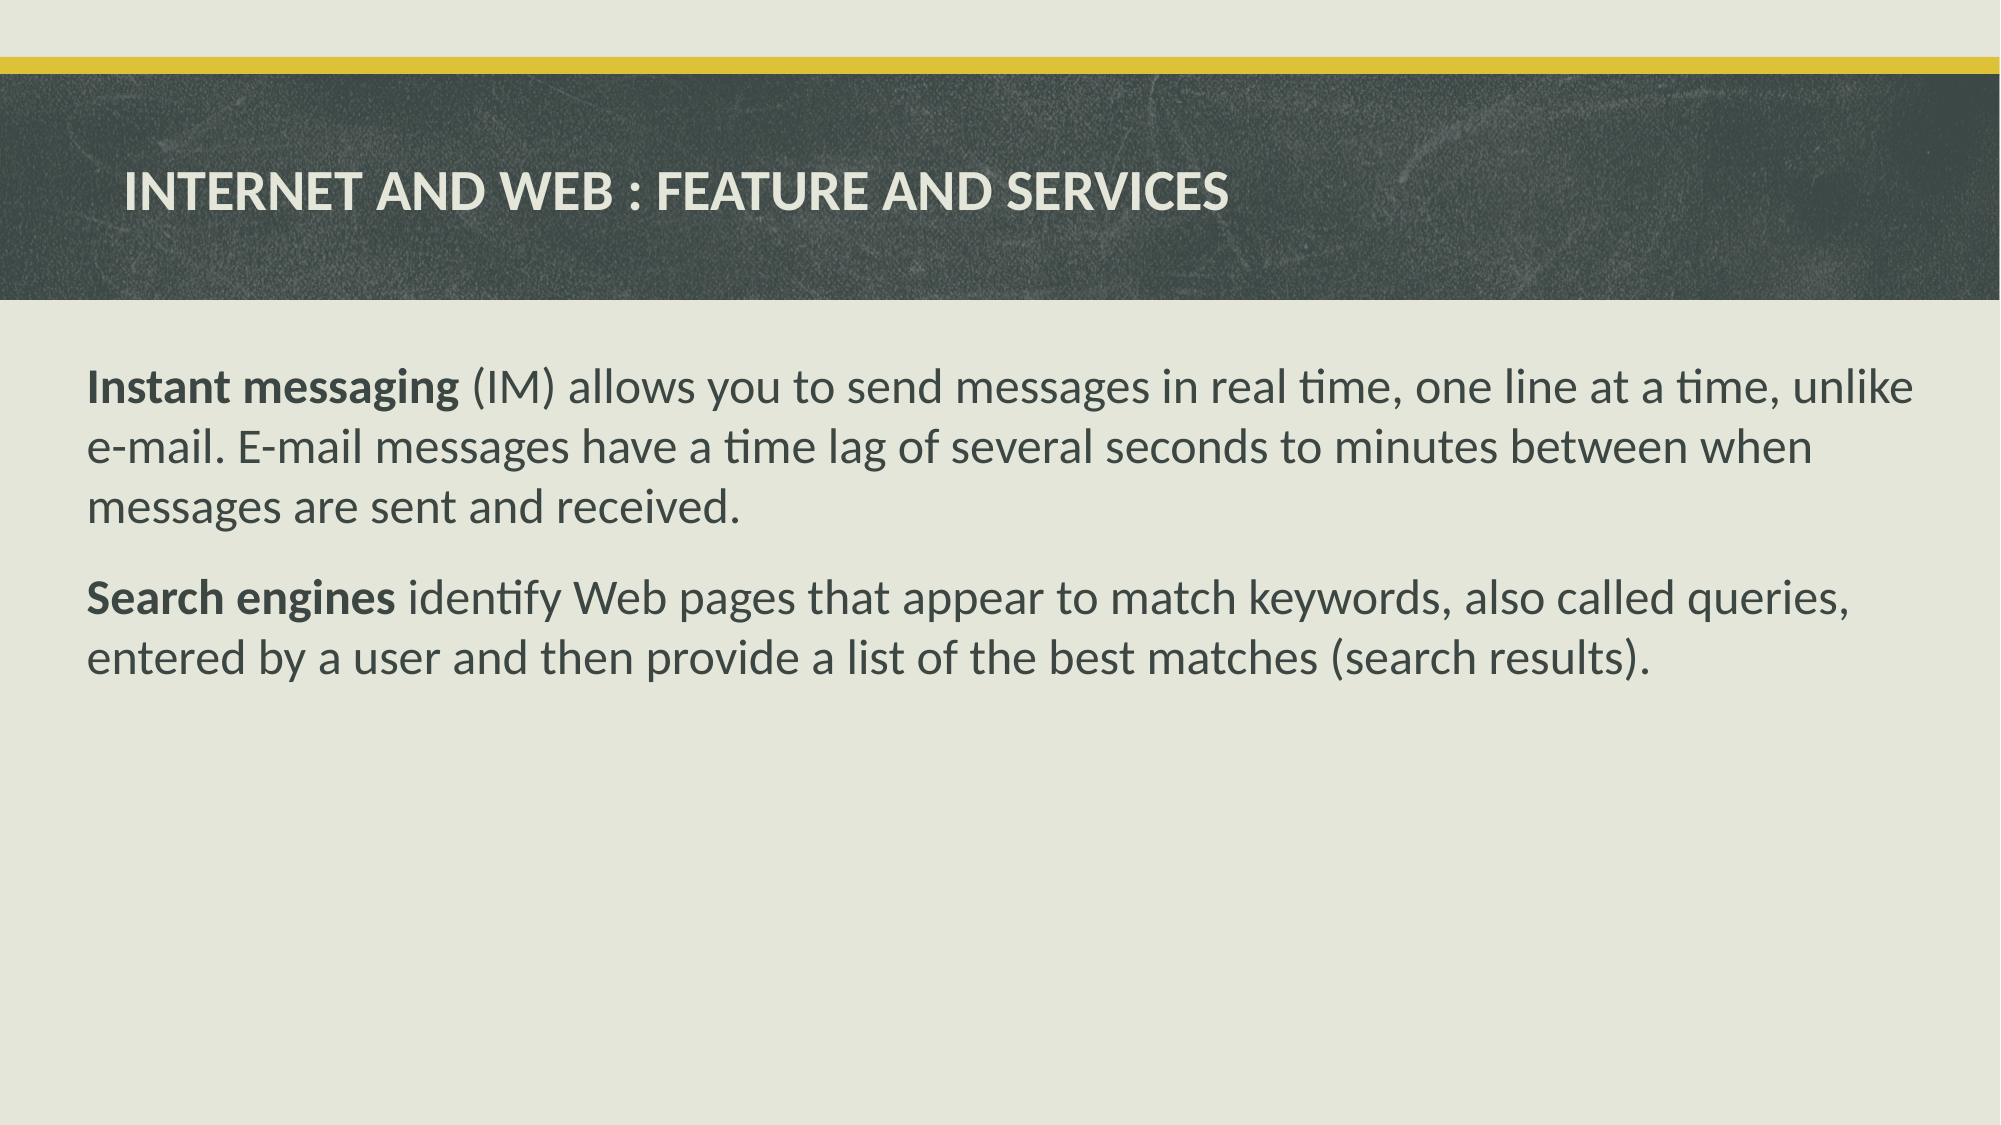

# INTERNET AND WEB : FEATURE AND SERVICES
Instant messaging (IM) allows you to send messages in real time, one line at a time, unlike e-mail. E-mail messages have a time lag of several seconds to minutes between when messages are sent and received.
Search engines identify Web pages that appear to match keywords, also called queries, entered by a user and then provide a list of the best matches (search results).